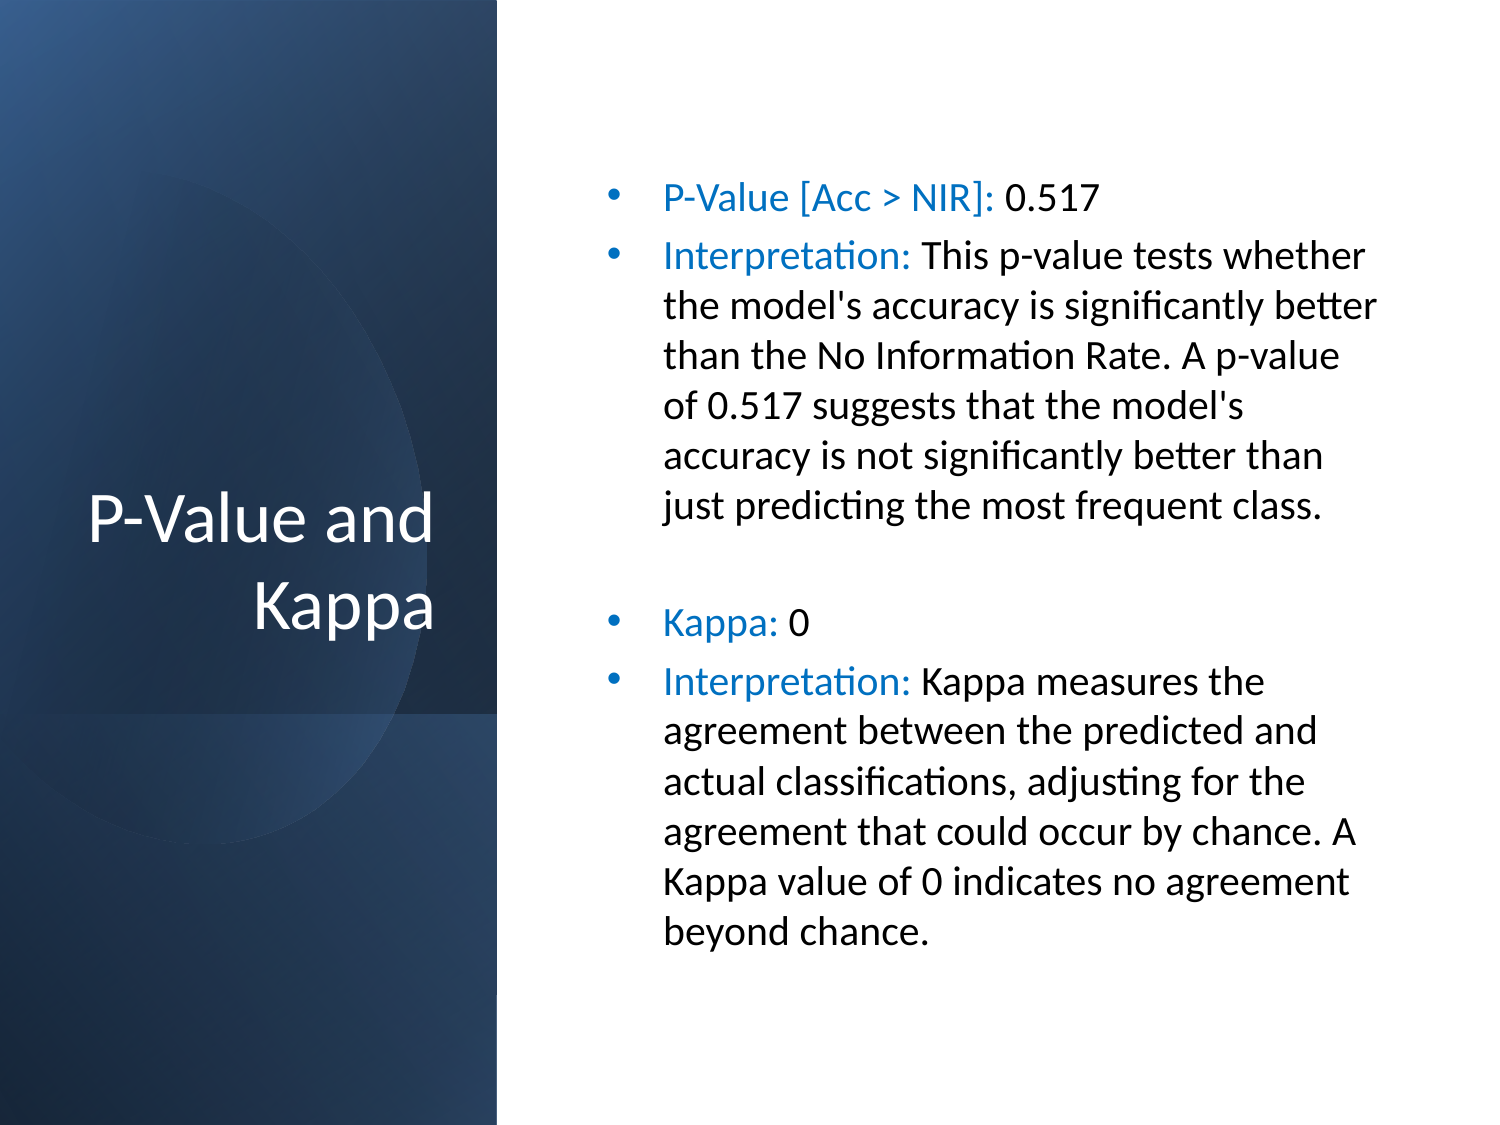

# P-Value and Kappa
P-Value [Acc > NIR]: 0.517
Interpretation: This p-value tests whether the model's accuracy is significantly better than the No Information Rate. A p-value of 0.517 suggests that the model's accuracy is not significantly better than just predicting the most frequent class.

Kappa: 0
Interpretation: Kappa measures the agreement between the predicted and actual classifications, adjusting for the agreement that could occur by chance. A Kappa value of 0 indicates no agreement beyond chance.